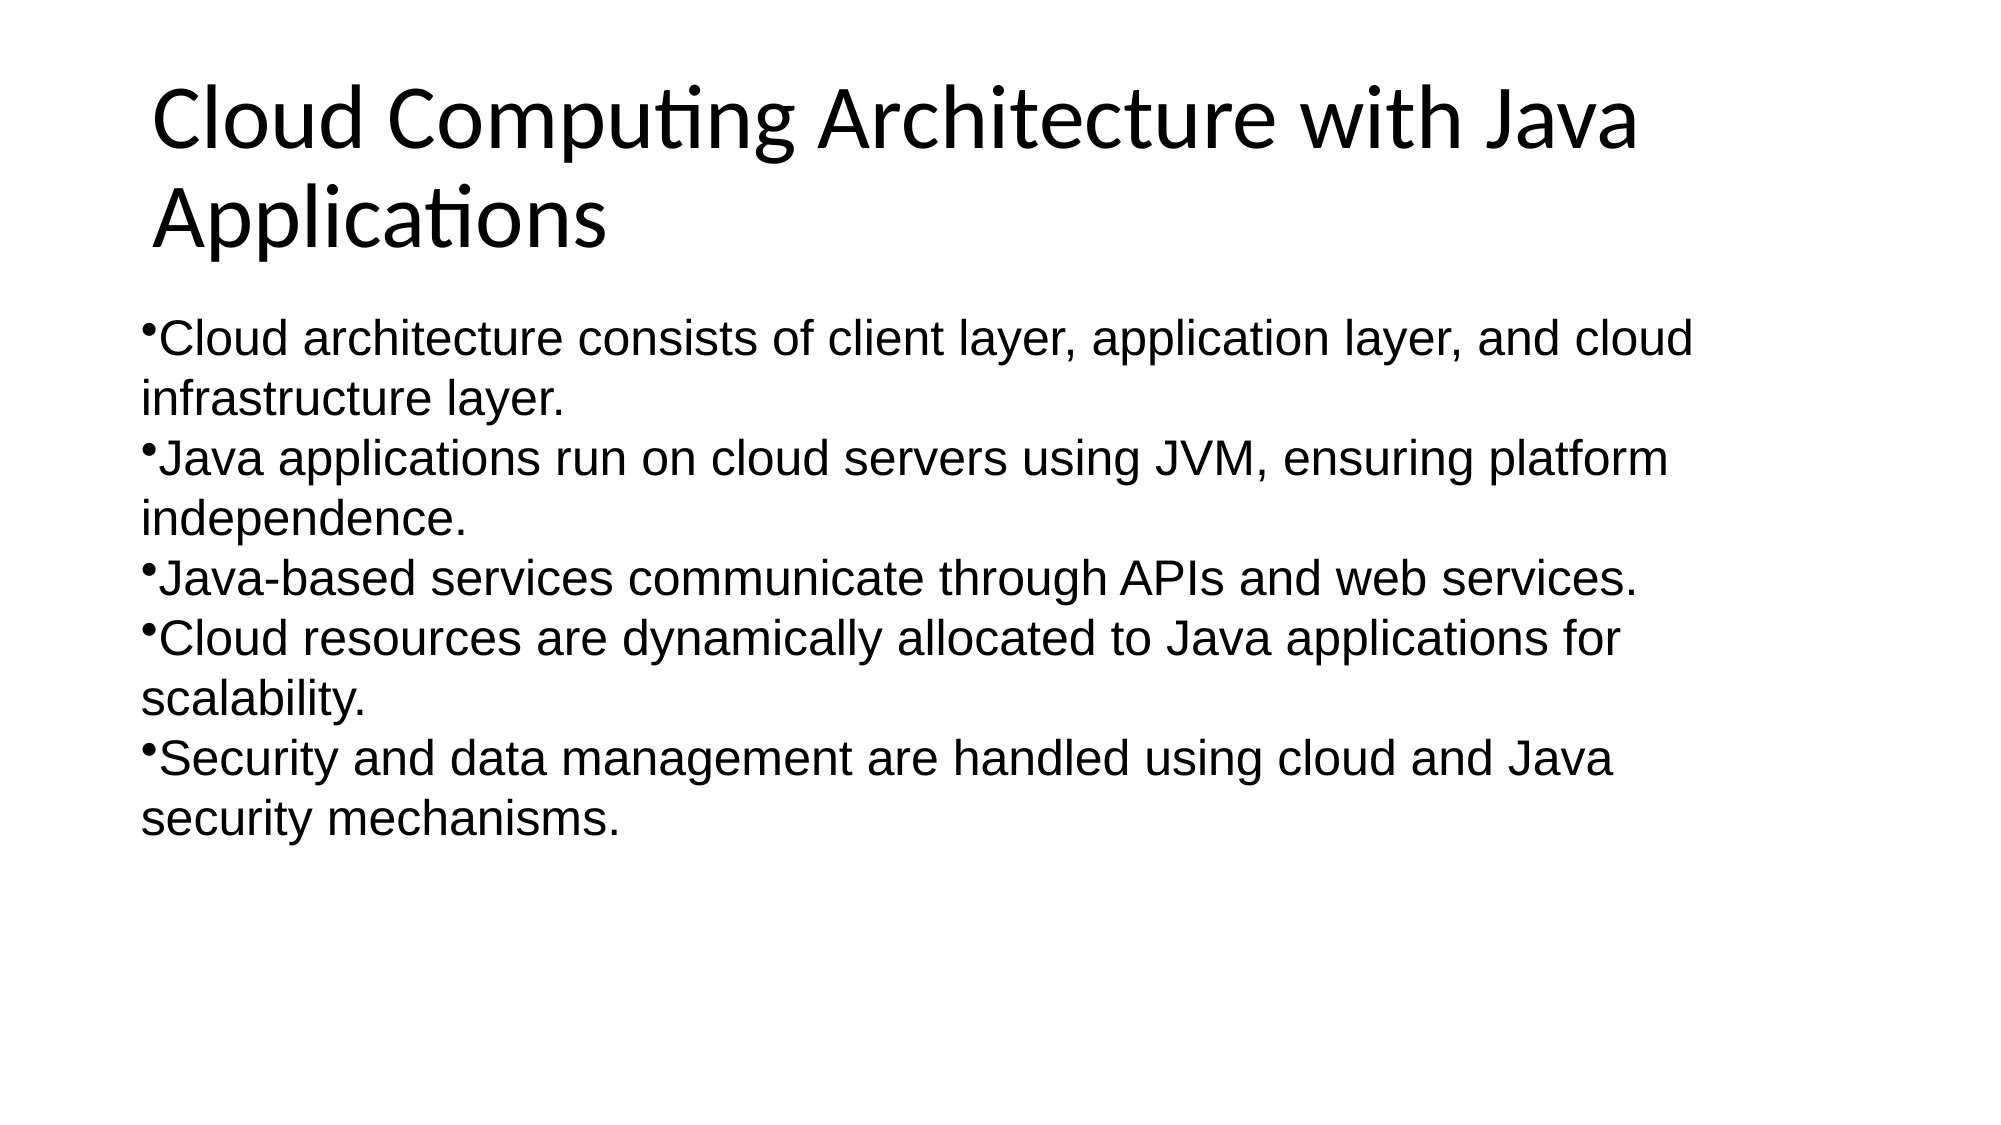

# Cloud Computing Architecture with Java Applications
Cloud architecture consists of client layer, application layer, and cloud infrastructure layer.
Java applications run on cloud servers using JVM, ensuring platform independence.
Java-based services communicate through APIs and web services.
Cloud resources are dynamically allocated to Java applications for scalability.
Security and data management are handled using cloud and Java security mechanisms.